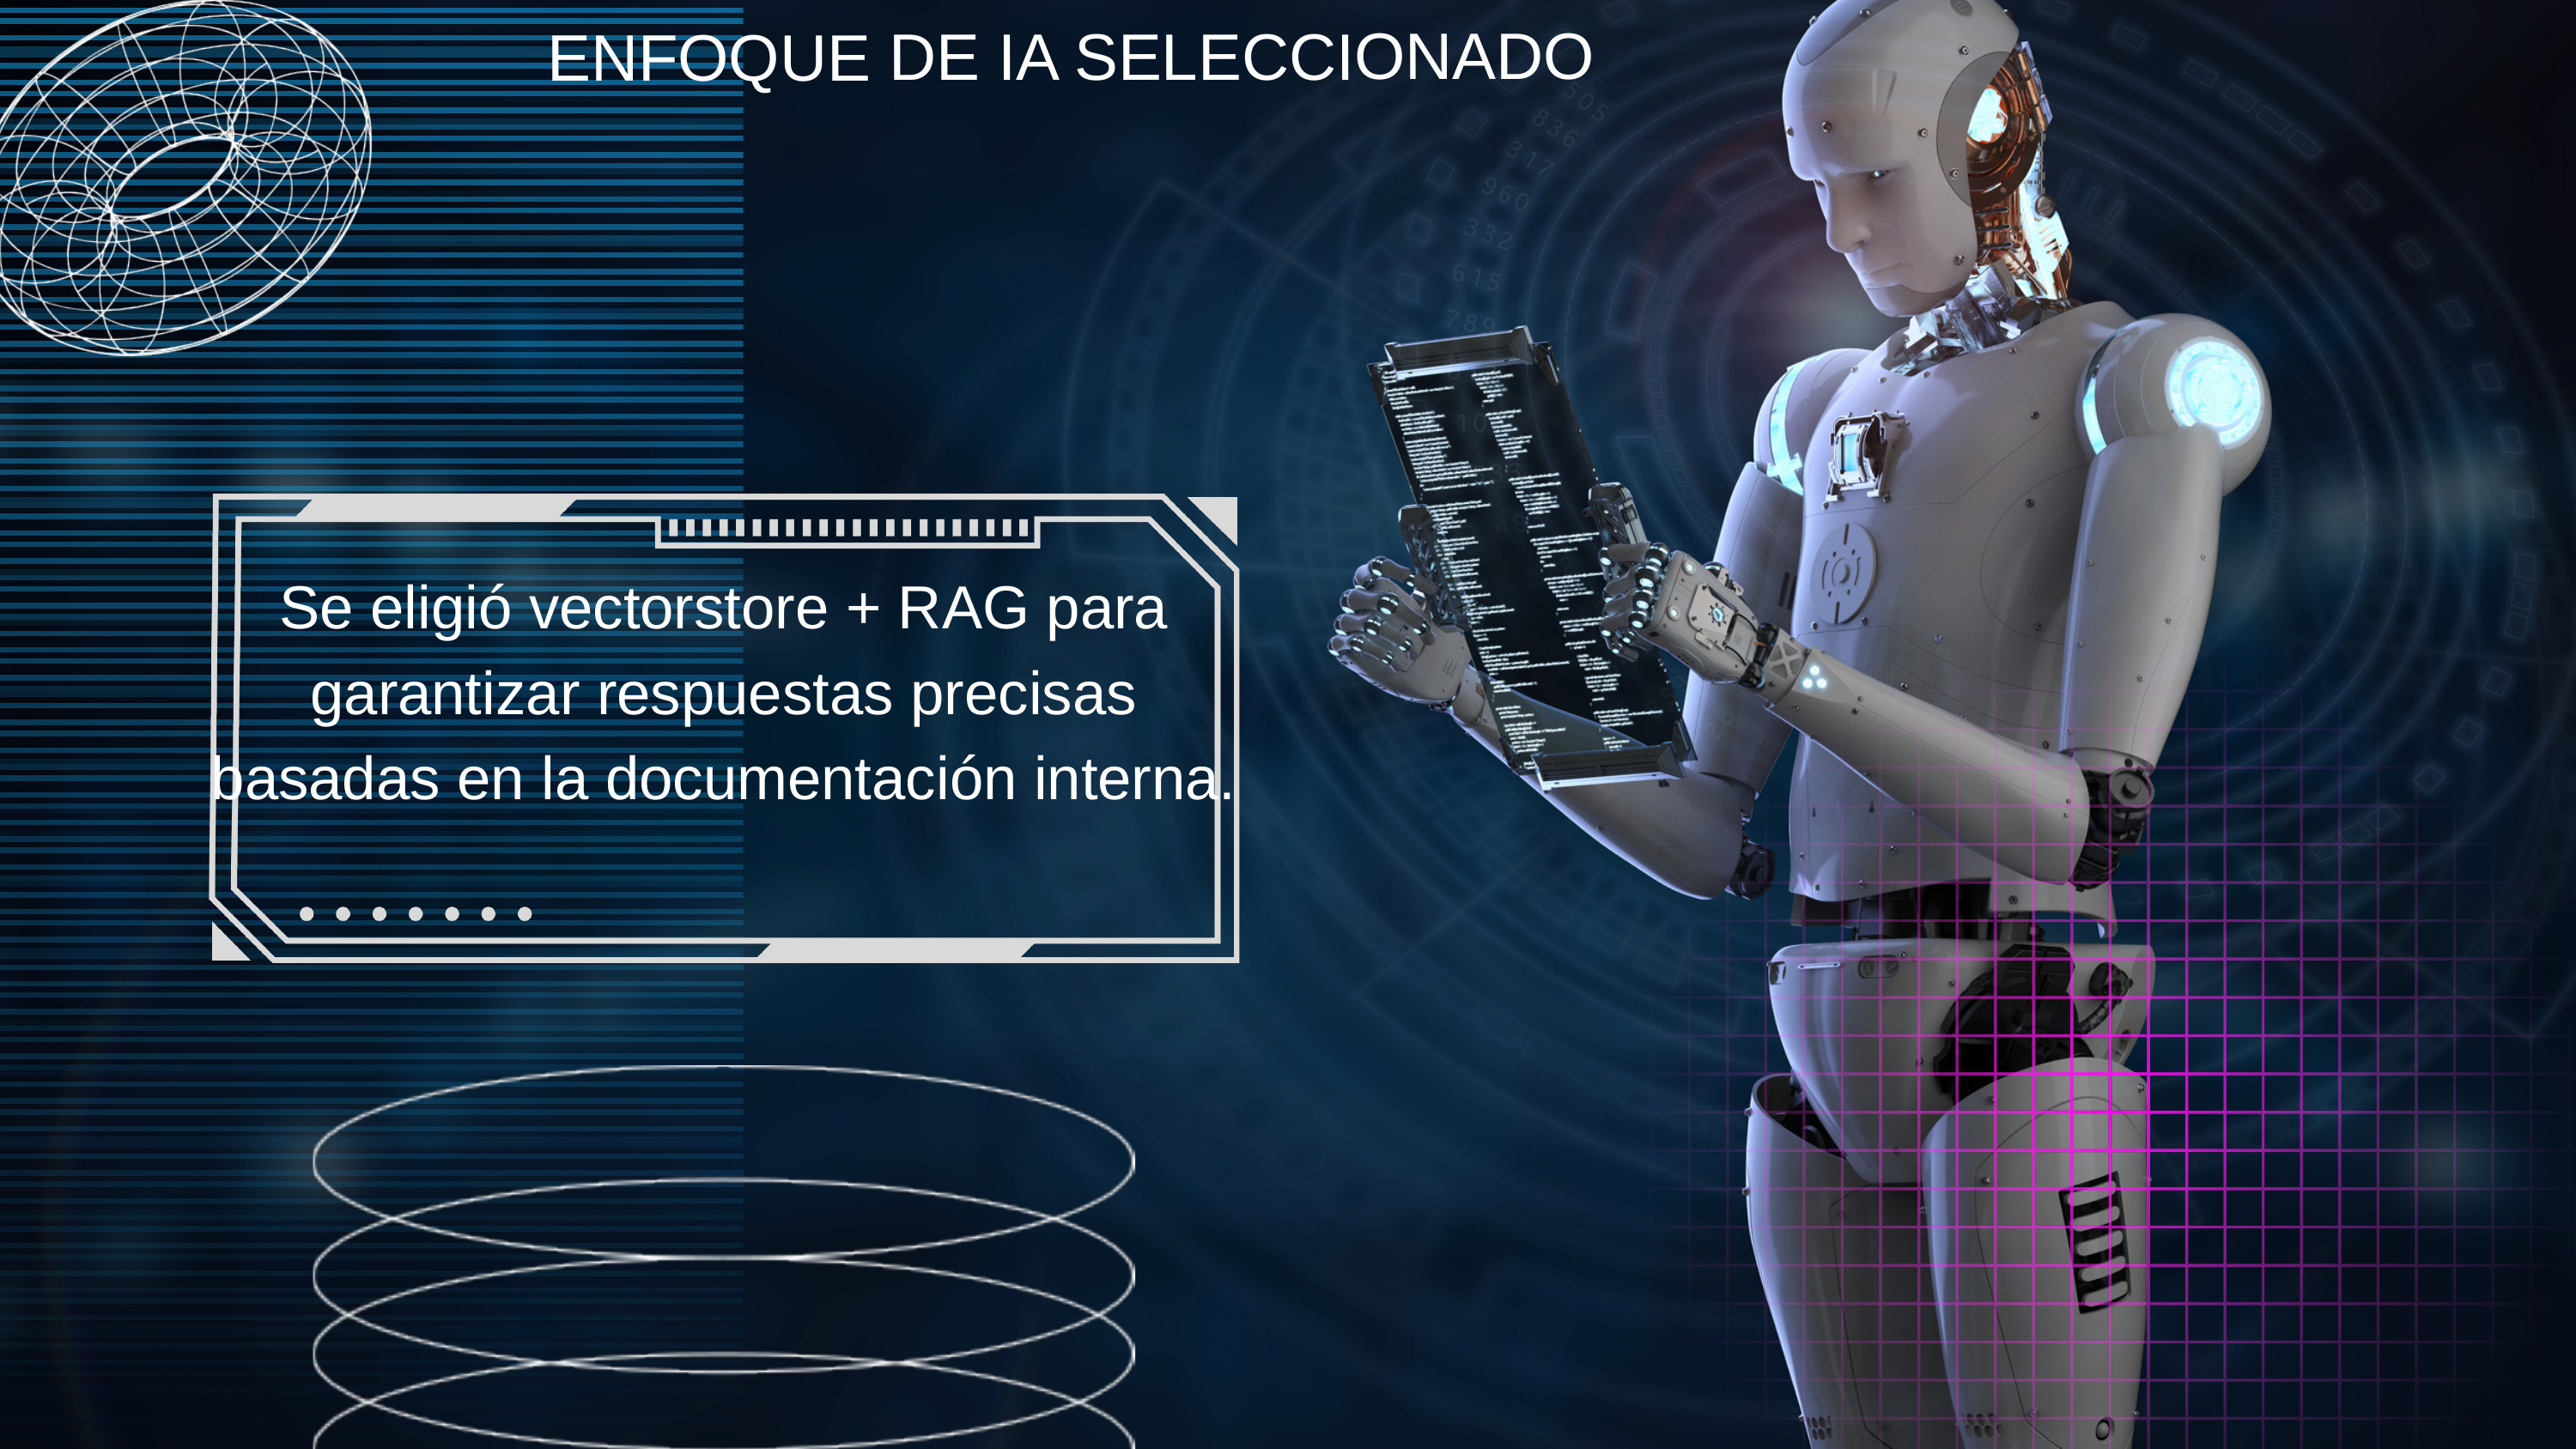

ENFOQUE DE IA SELECCIONADO

Se eligió vectorstore + RAG para garantizar respuestas precisas basadas en la documentación interna.